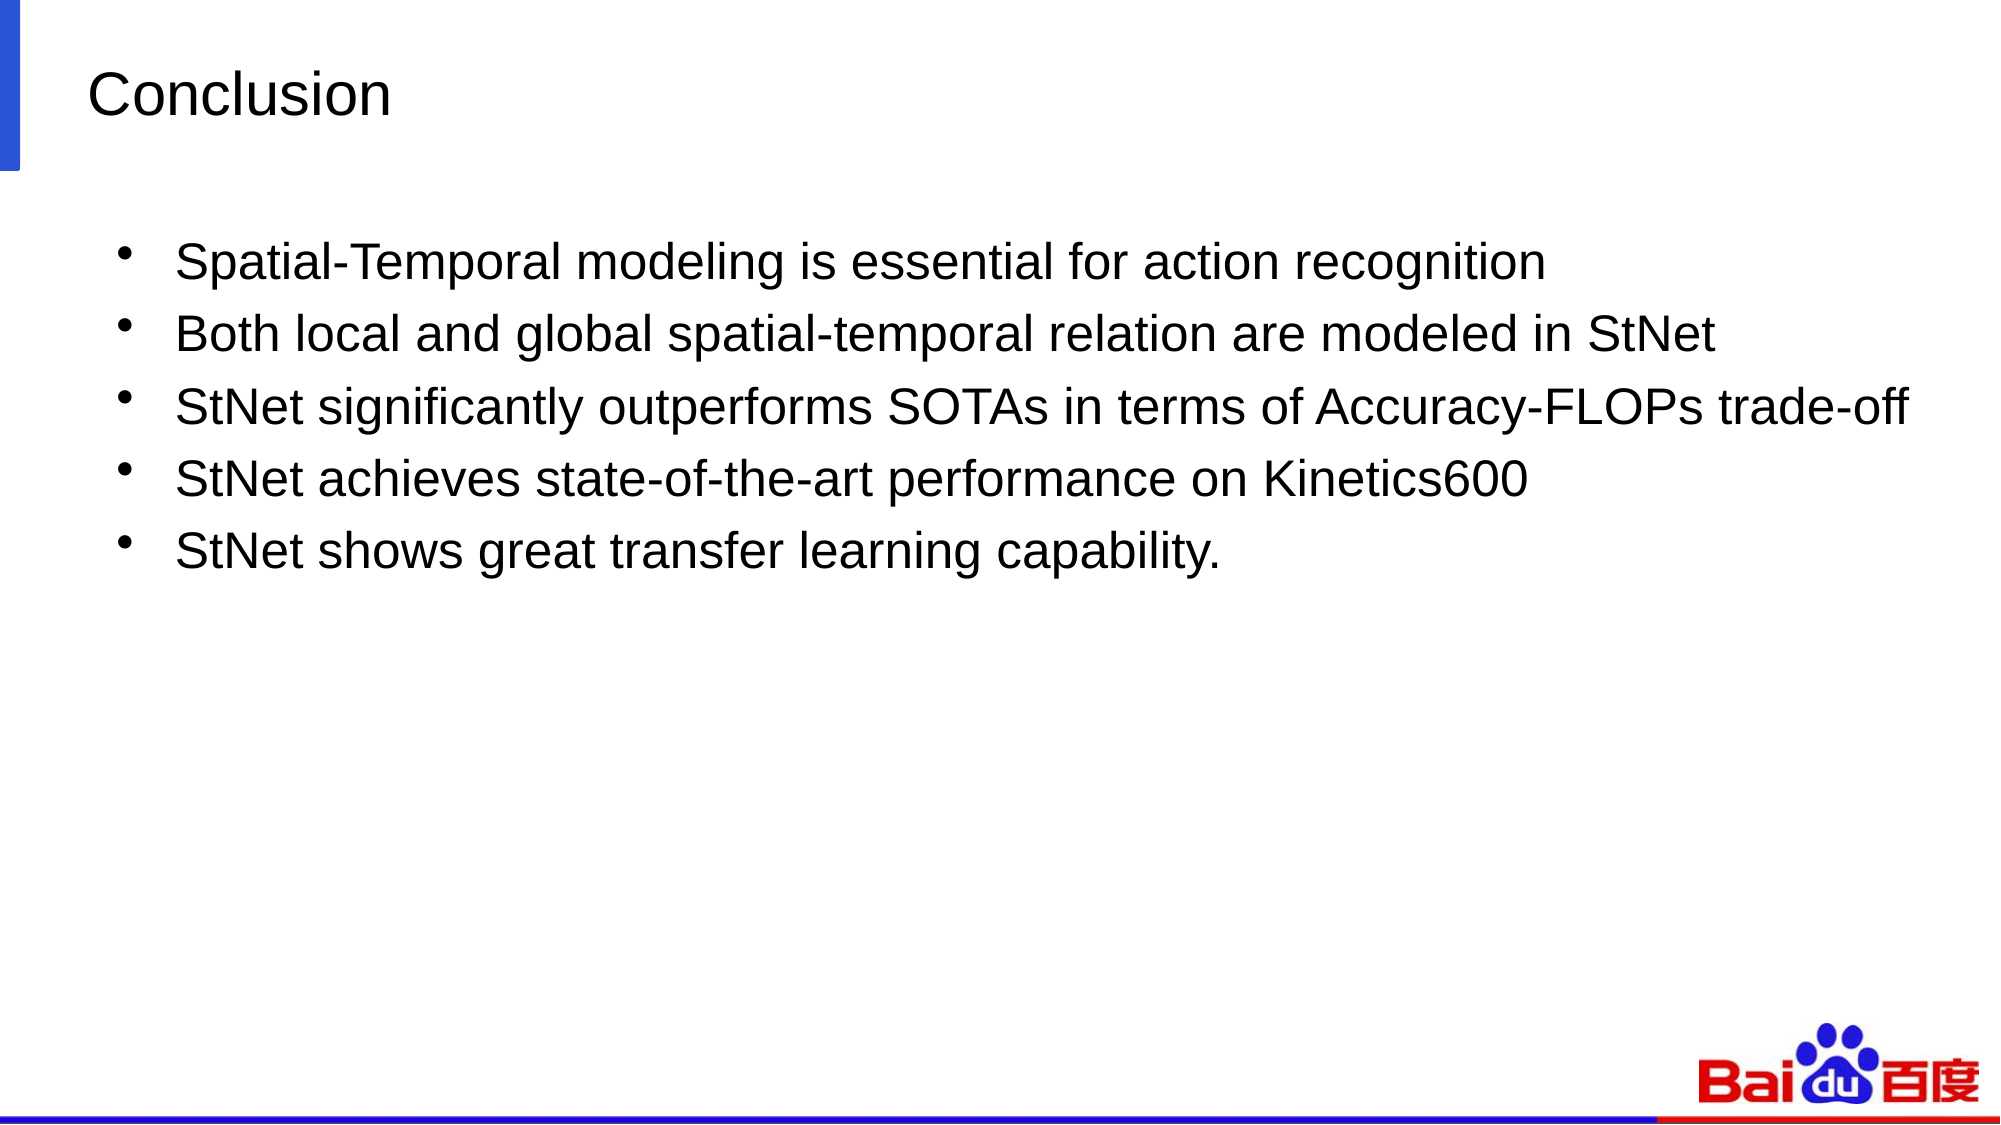

# Conclusion
Spatial-Temporal modeling is essential for action recognition
Both local and global spatial-temporal relation are modeled in StNet
StNet significantly outperforms SOTAs in terms of Accuracy-FLOPs trade-off
StNet achieves state-of-the-art performance on Kinetics600
StNet shows great transfer learning capability.